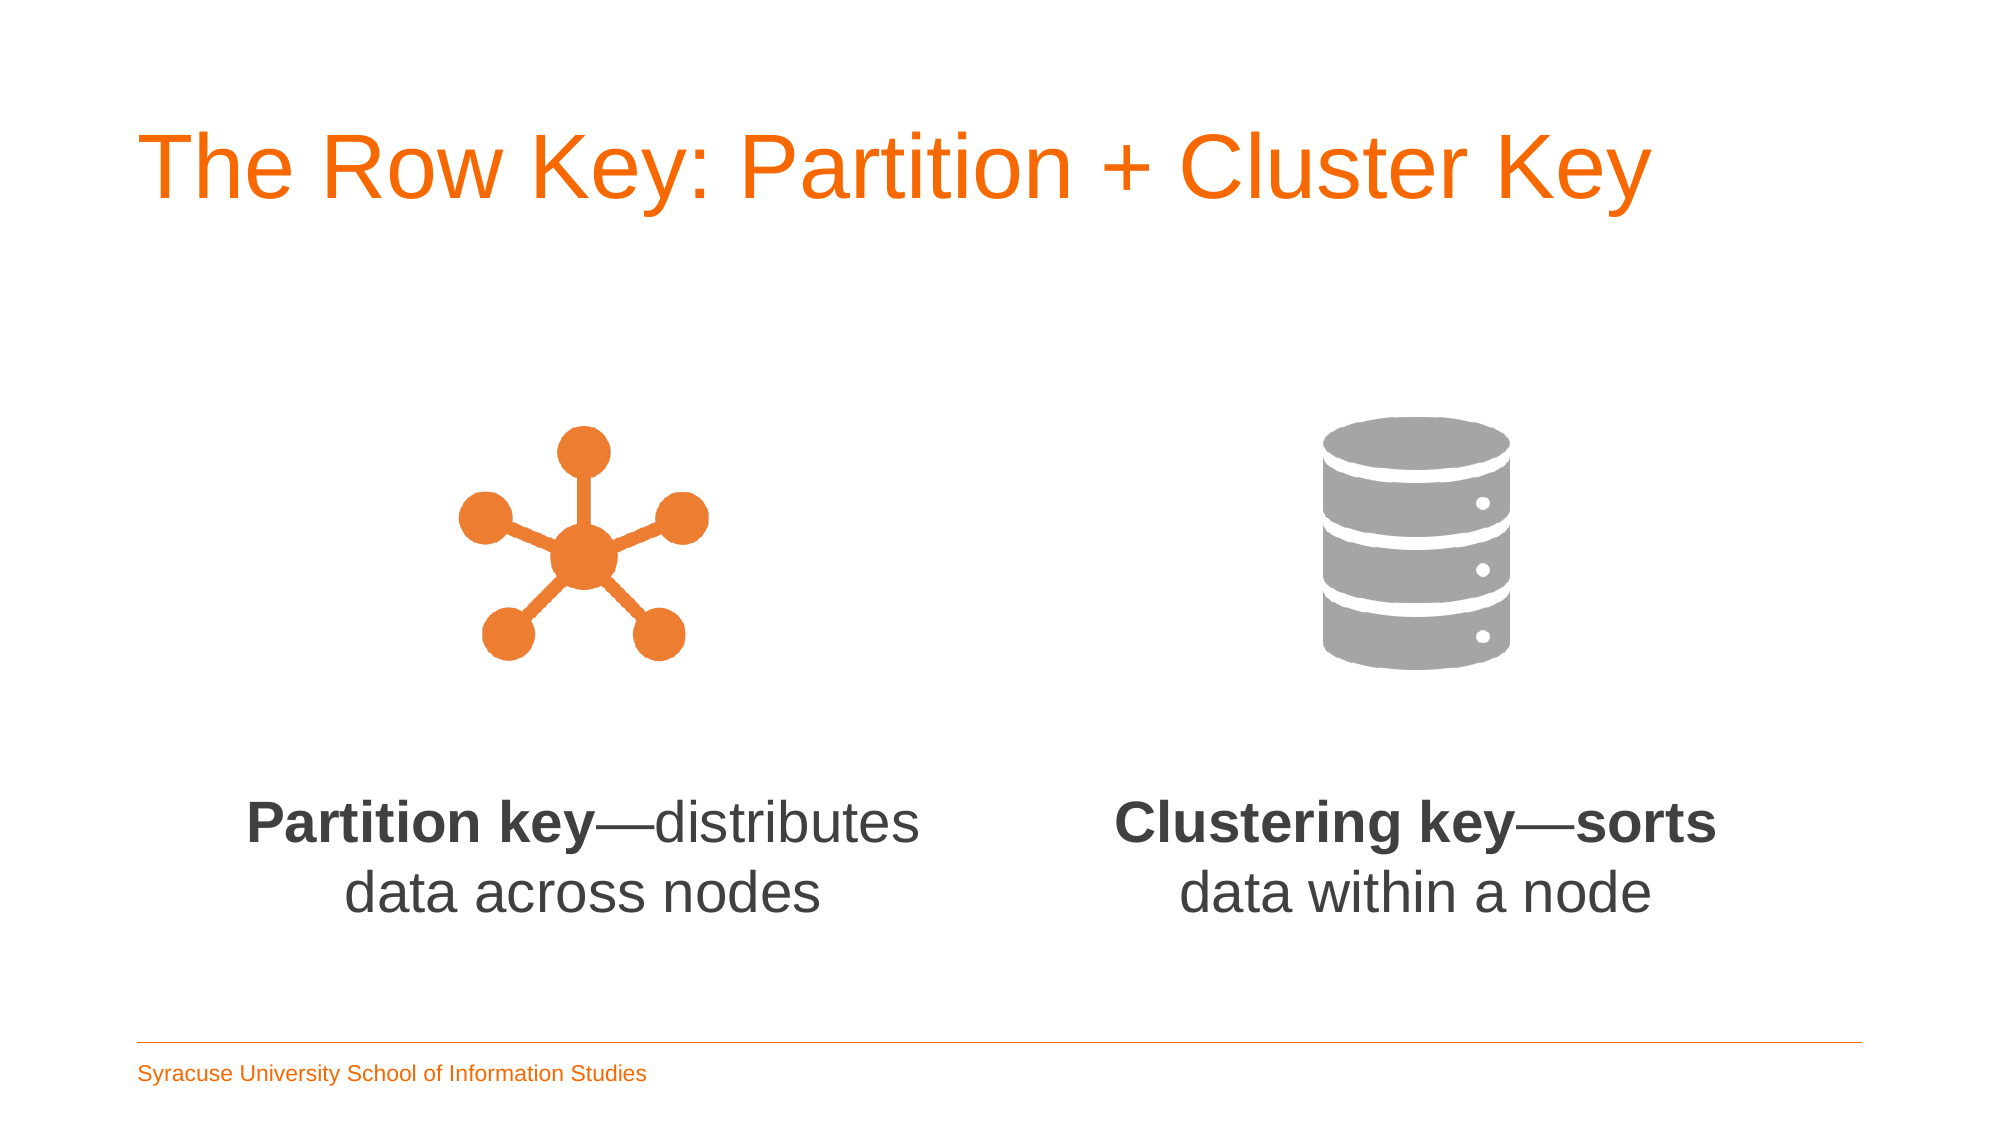

# The Row Key: Partition + Cluster Key
Partition key—distributes data across nodes
Clustering key—sorts data within a node